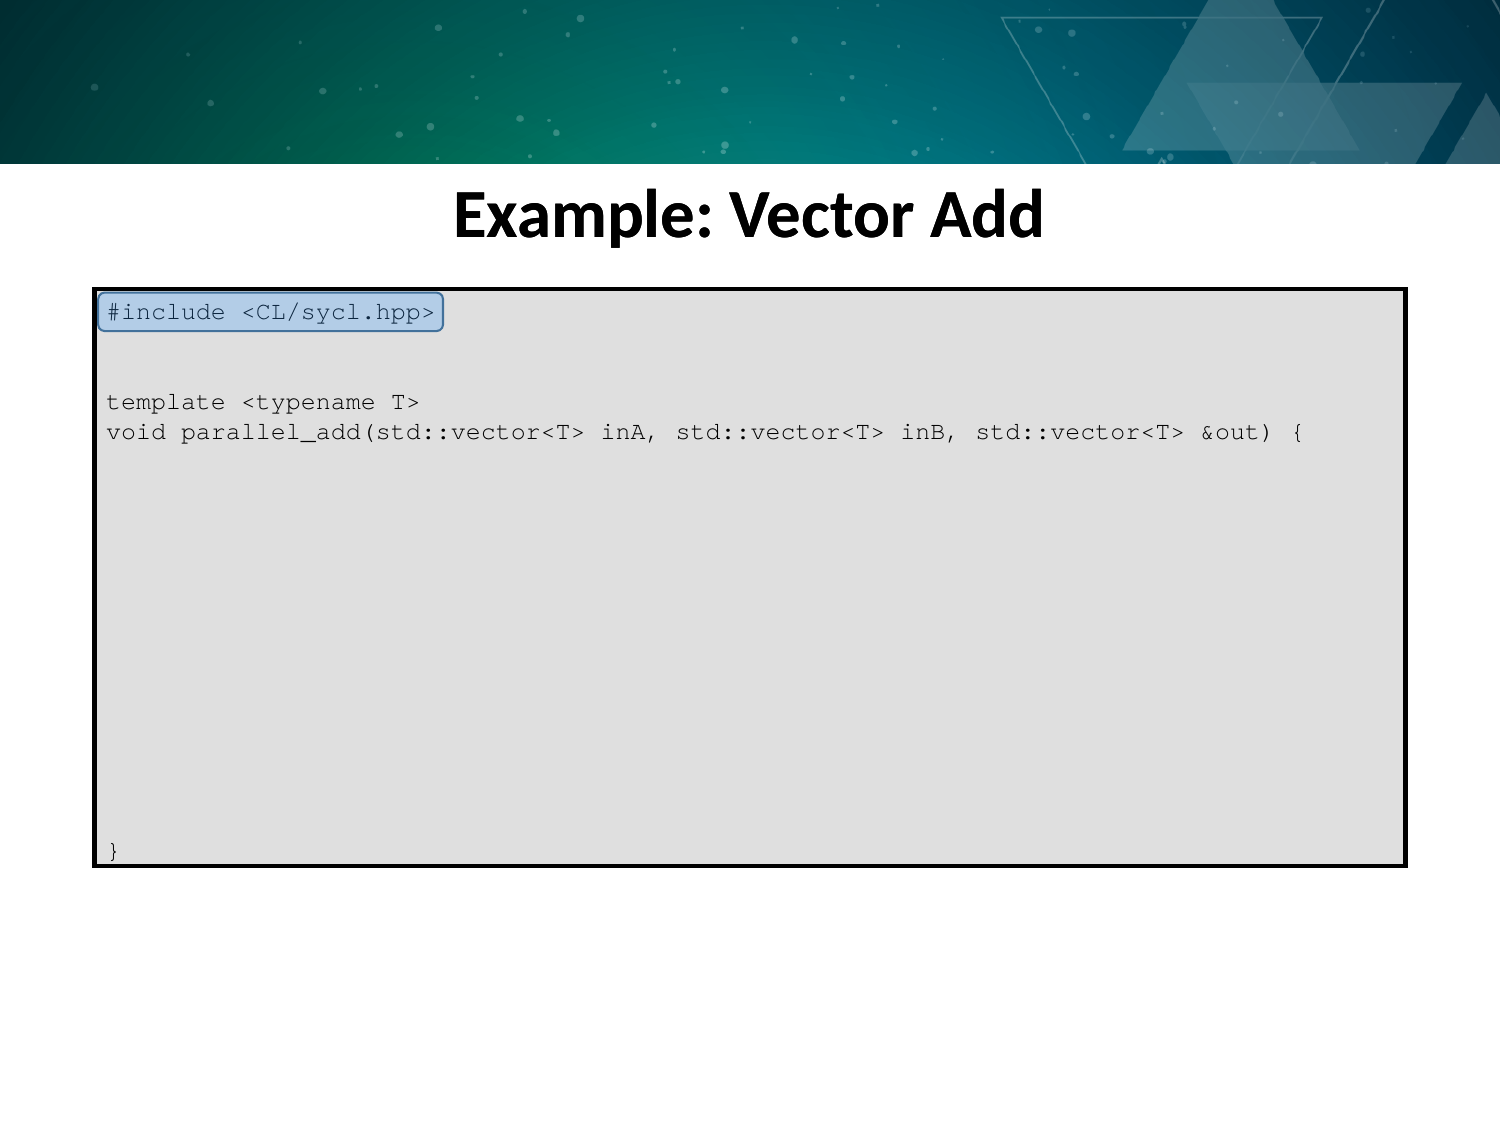

Example: Vector Add
Example: Vector Add
#include <CL/sycl.hpp>

template <typename T>
void parallel_add(std::vector<T> inA, std::vector<T> inB, std::vector<T> &out) {

}